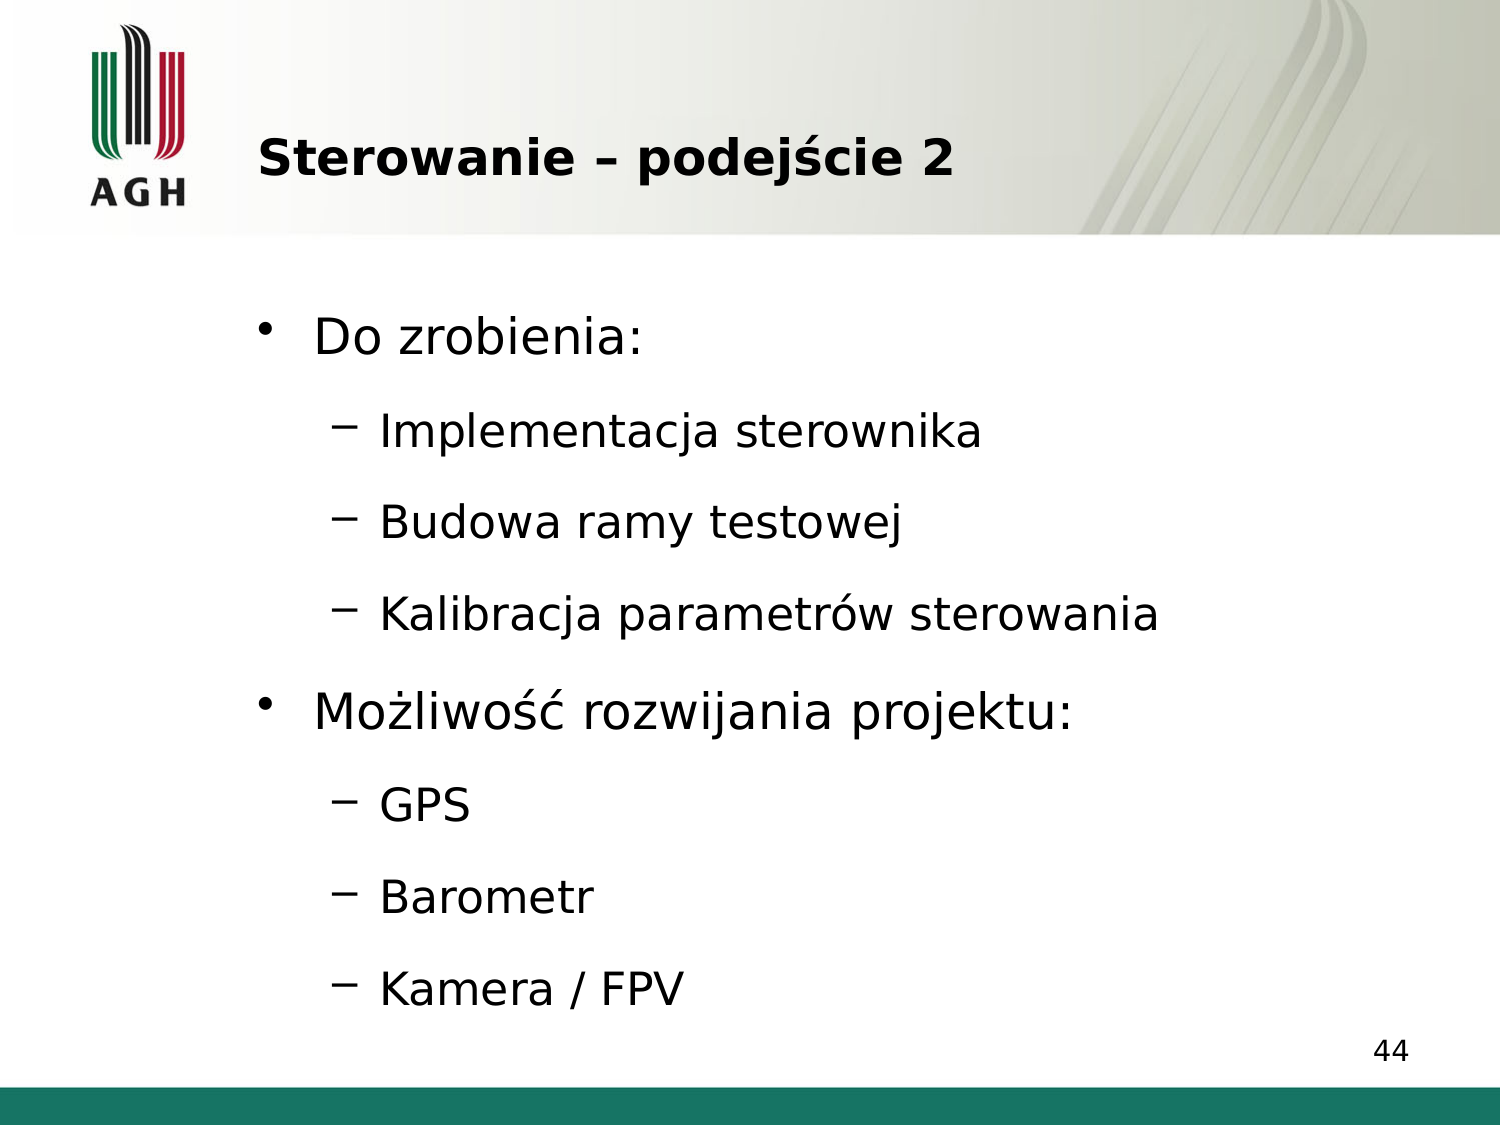

# Sterowanie – podejście 2
Do zrobienia:
Implementacja sterownika
Budowa ramy testowej
Kalibracja parametrów sterowania
Możliwość rozwijania projektu:
GPS
Barometr
Kamera / FPV
44